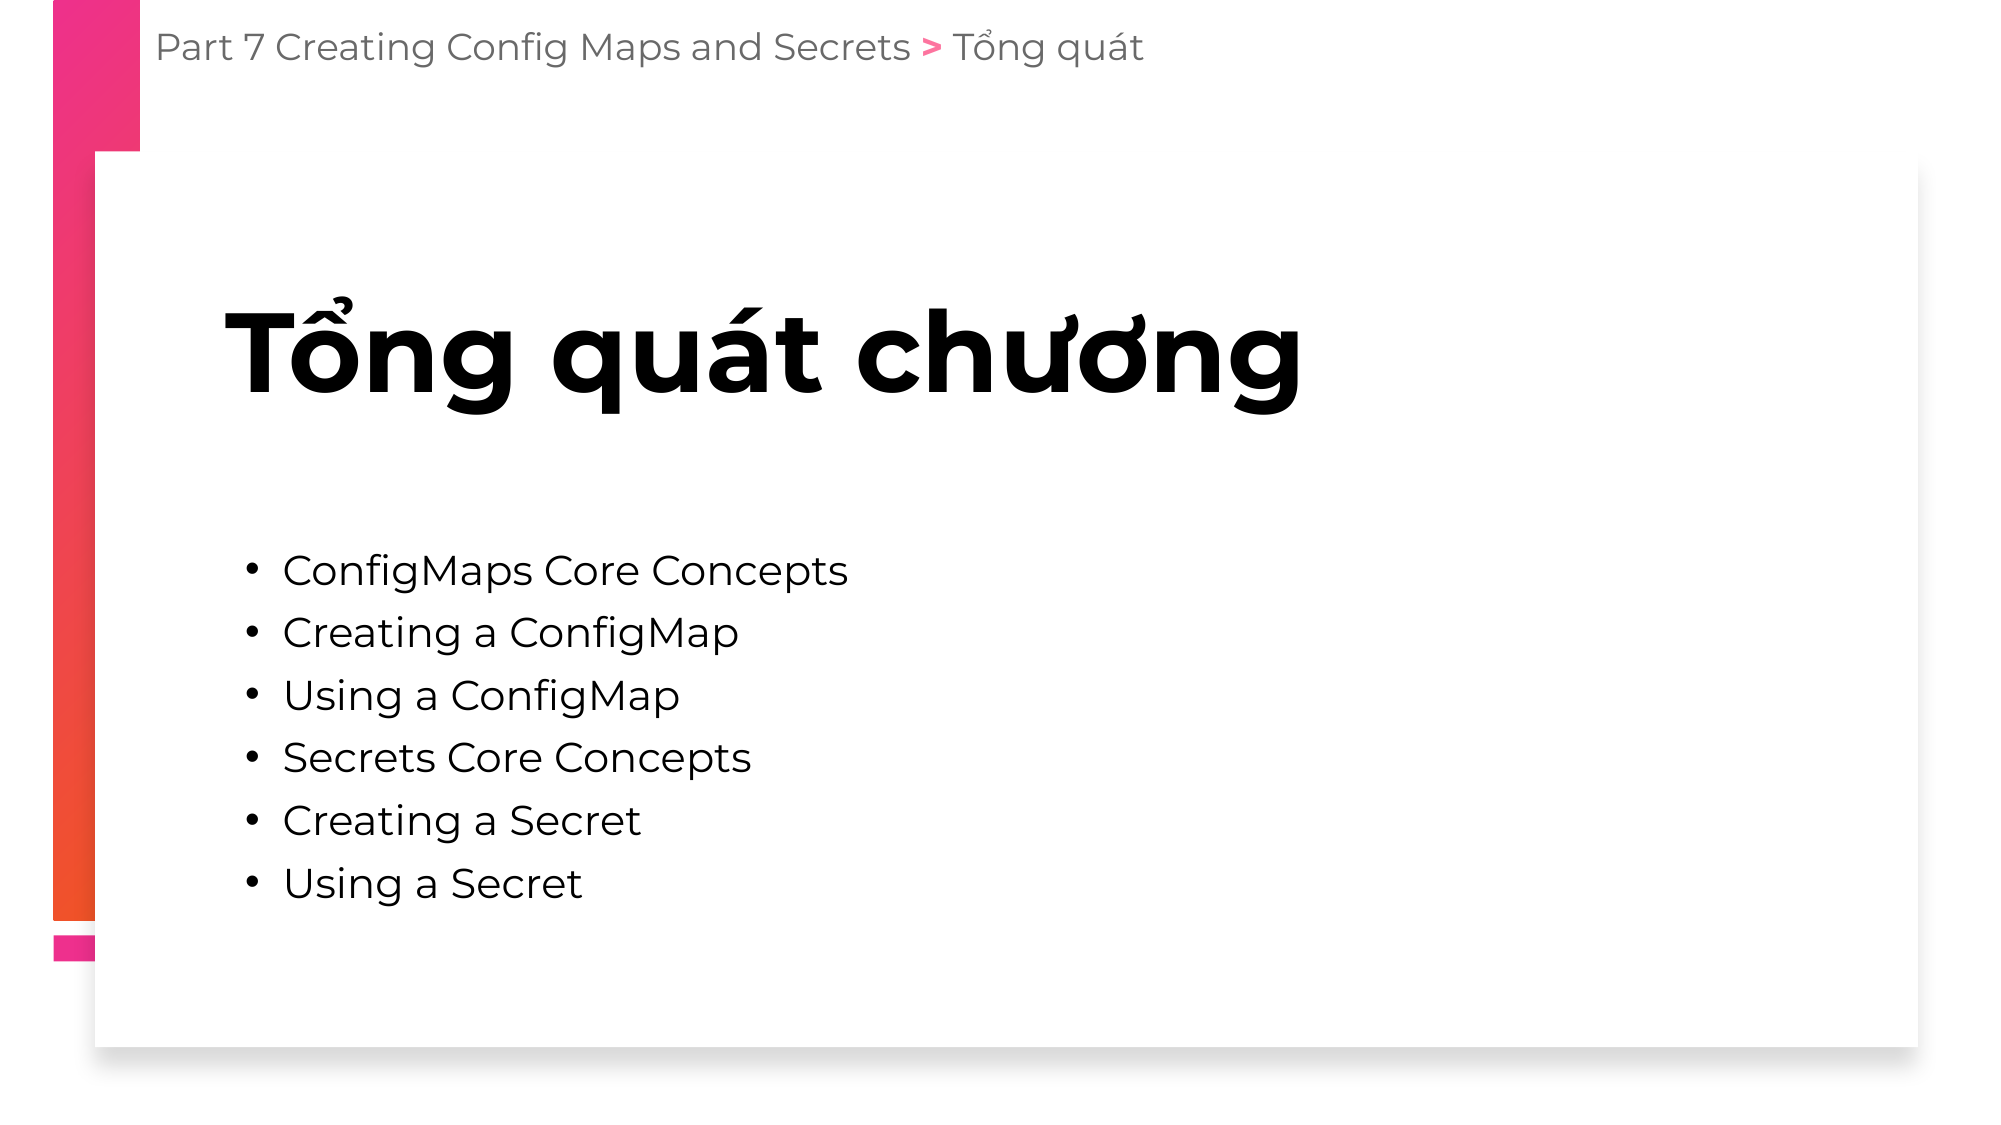

Part 7 Creating Config Maps and Secrets > Tổng quát

Tổng quát chương

ConfigMaps Core Concepts
Creating a ConfigMap
Using a ConfigMap
Secrets Core Concepts
Creating a Secret
Using a Secret